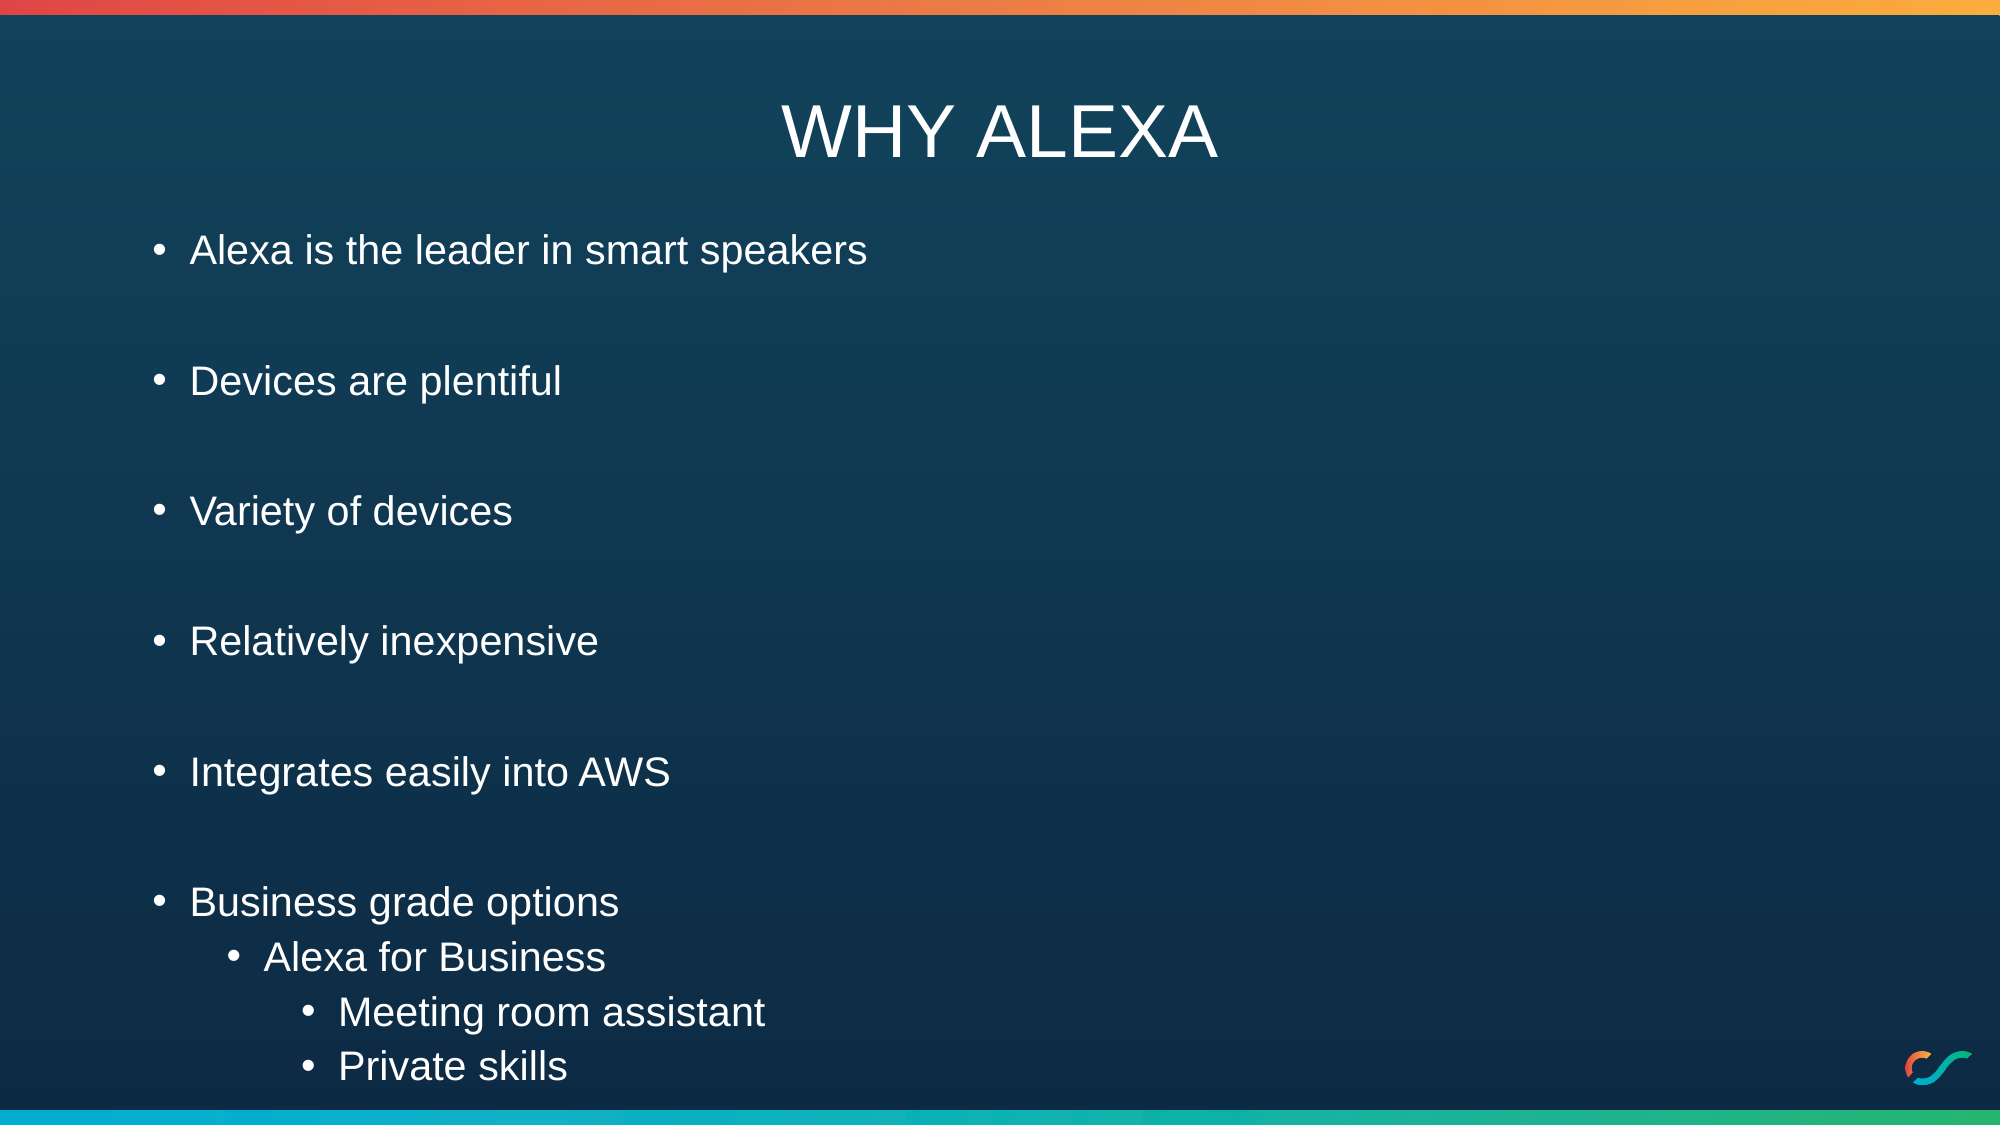

# Why Alexa
Alexa is the leader in smart speakers

Devices are plentiful

Variety of devices

Relatively inexpensive

Integrates easily into AWS

Business grade options
Alexa for Business
Meeting room assistant
Private skills